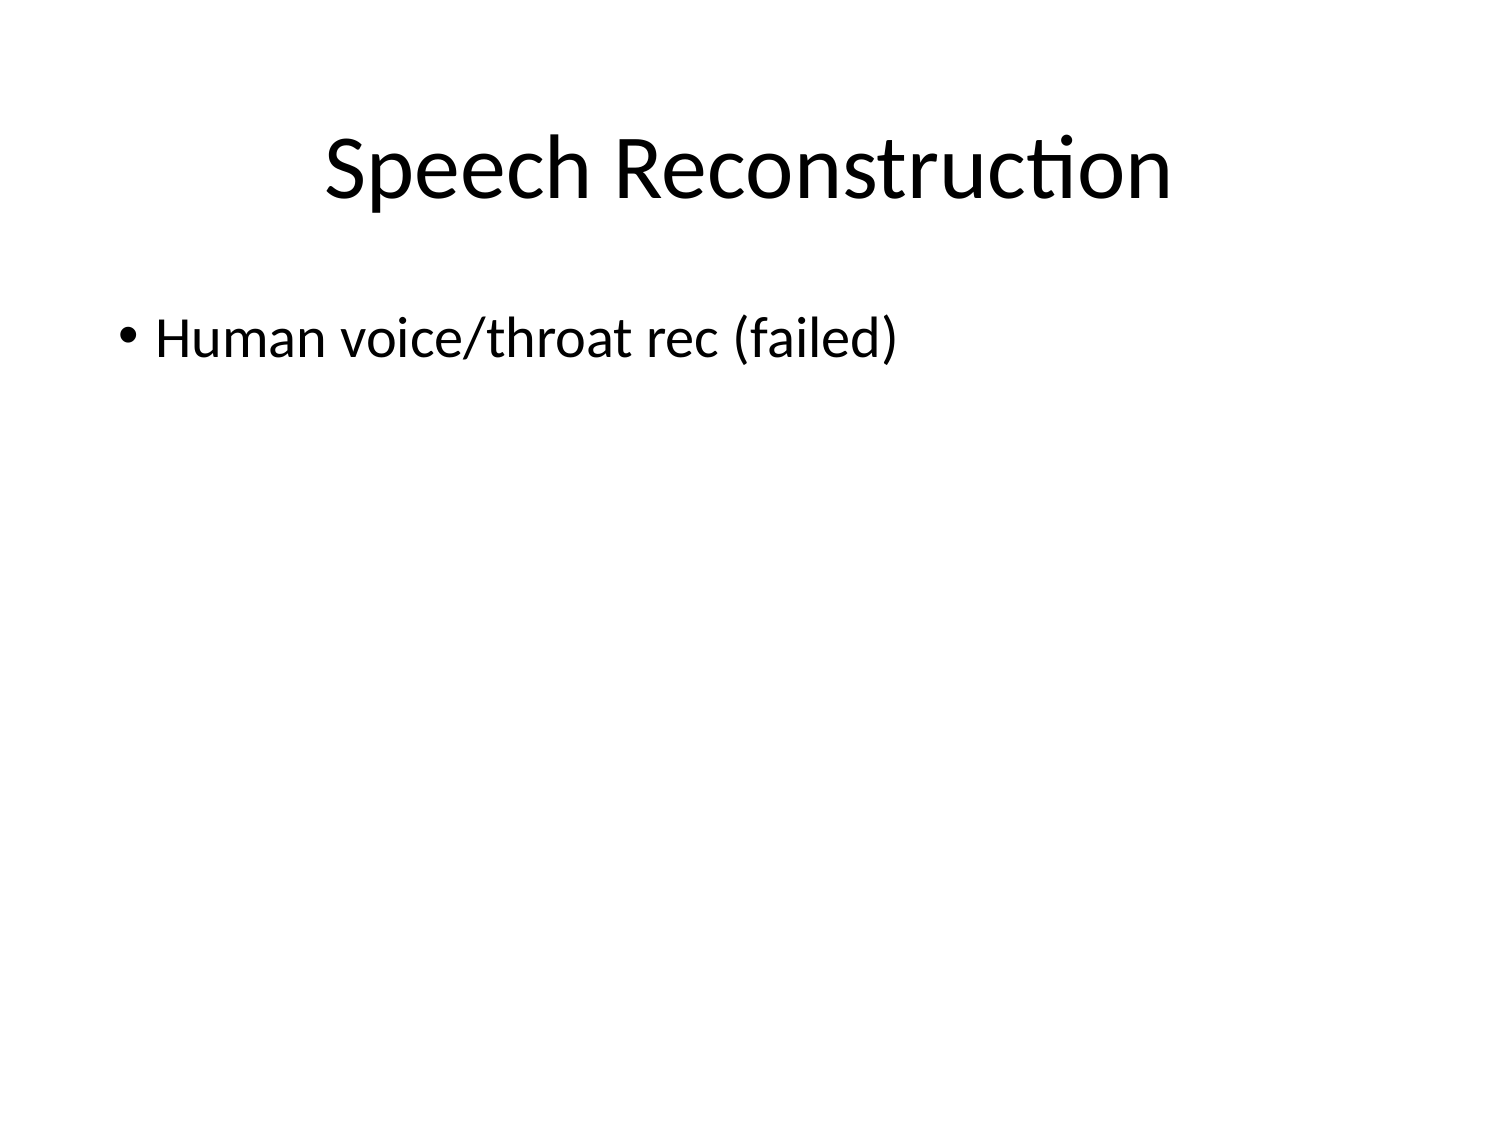

# Speech Reconstruction
Human voice/throat rec (failed)